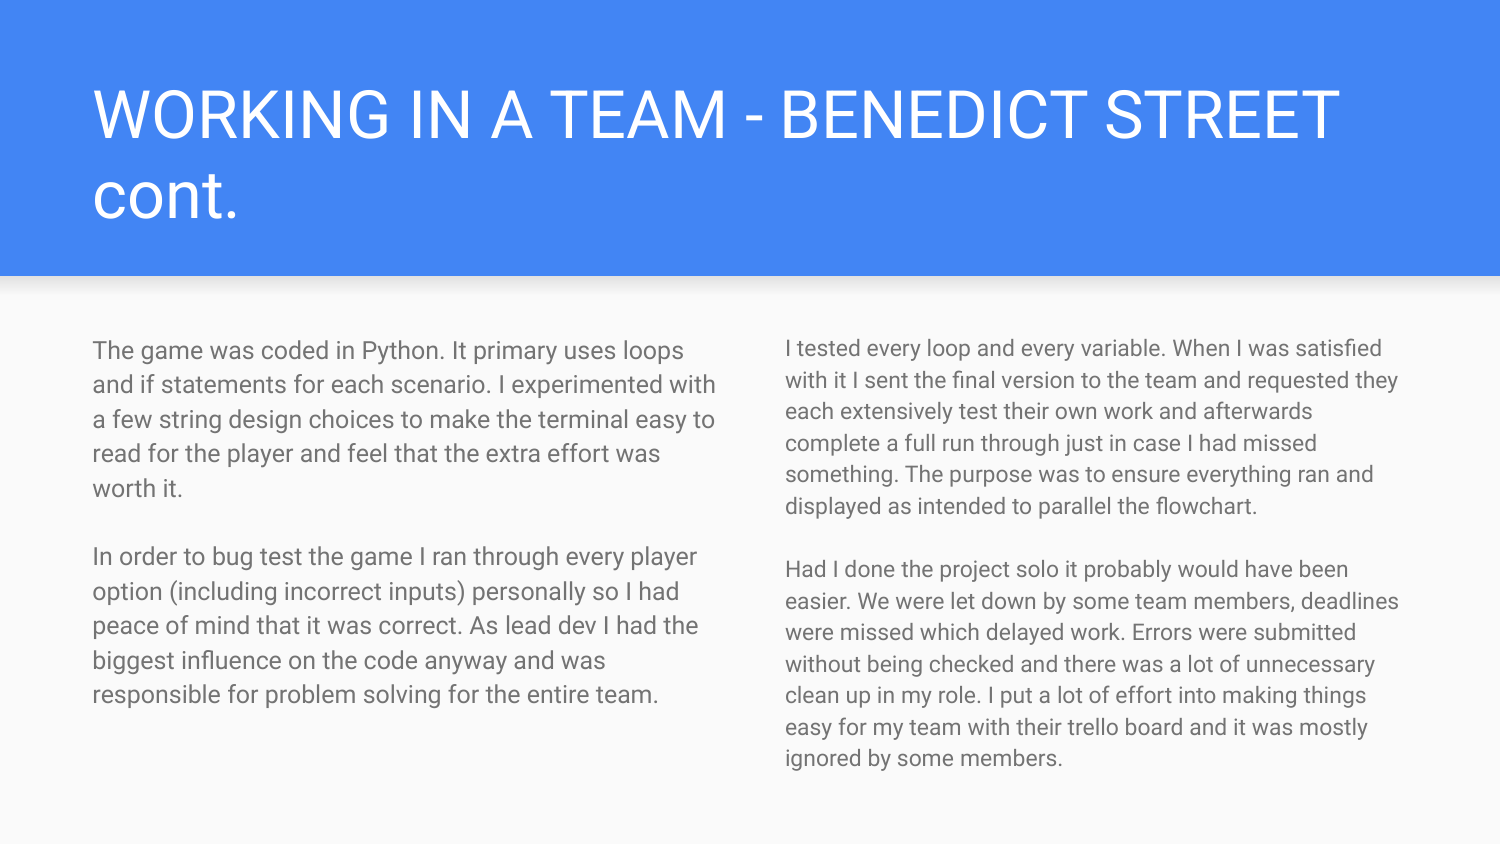

# WORKING IN A TEAM - BENEDICT STREET cont.
The game was coded in Python. It primary uses loops and if statements for each scenario. I experimented with a few string design choices to make the terminal easy to read for the player and feel that the extra effort was worth it.
In order to bug test the game I ran through every player option (including incorrect inputs) personally so I had peace of mind that it was correct. As lead dev I had the biggest influence on the code anyway and was responsible for problem solving for the entire team.
I tested every loop and every variable. When I was satisfied with it I sent the final version to the team and requested they each extensively test their own work and afterwards complete a full run through just in case I had missed something. The purpose was to ensure everything ran and displayed as intended to parallel the flowchart.
Had I done the project solo it probably would have been easier. We were let down by some team members, deadlines were missed which delayed work. Errors were submitted without being checked and there was a lot of unnecessary clean up in my role. I put a lot of effort into making things easy for my team with their trello board and it was mostly ignored by some members.